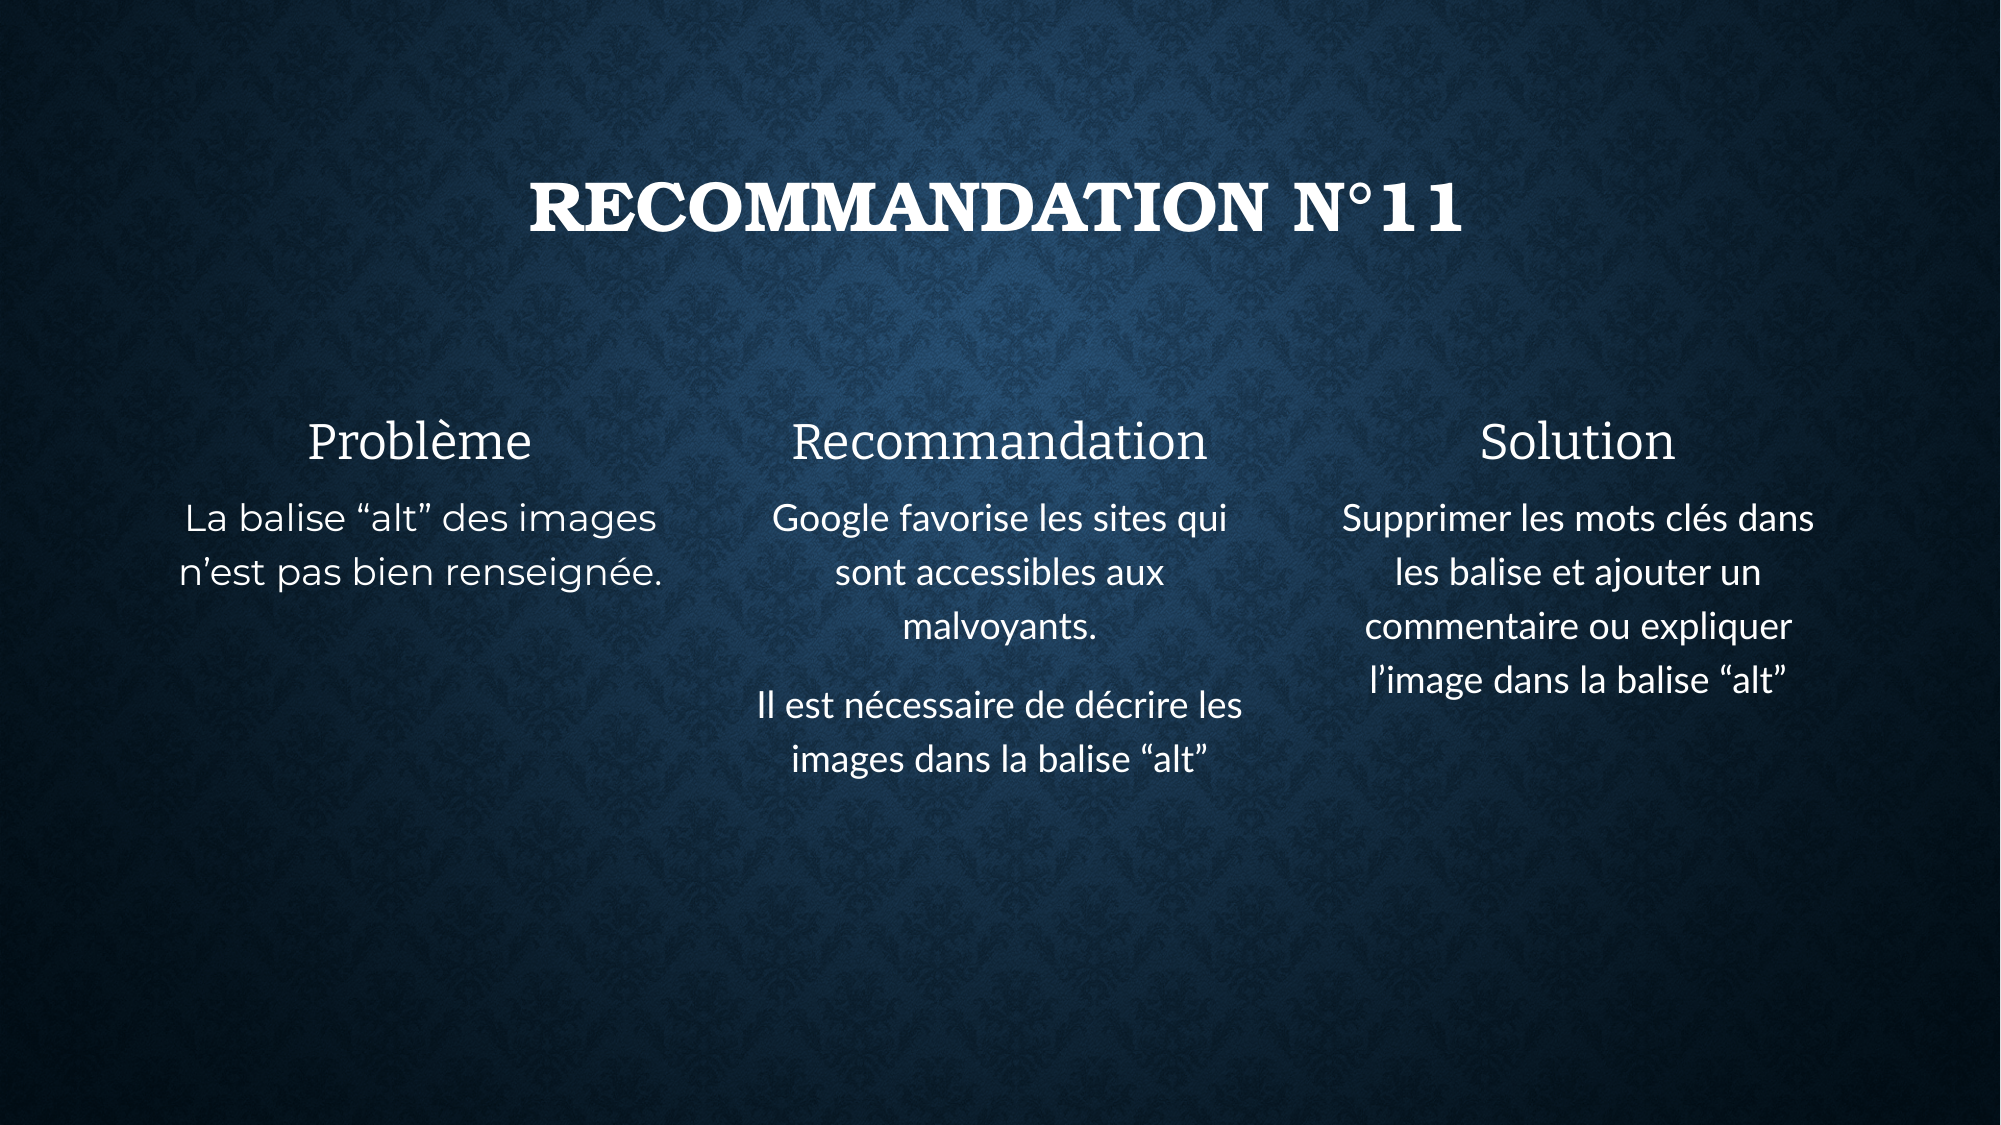

# Recommandation n°11
Problème
Recommandation
Solution
La balise “alt” des images n’est pas bien renseignée.
Google favorise les sites qui sont accessibles aux malvoyants.
Il est nécessaire de décrire les images dans la balise “alt”

Supprimer les mots clés dans les balise et ajouter un commentaire ou expliquer l’image dans la balise “alt”